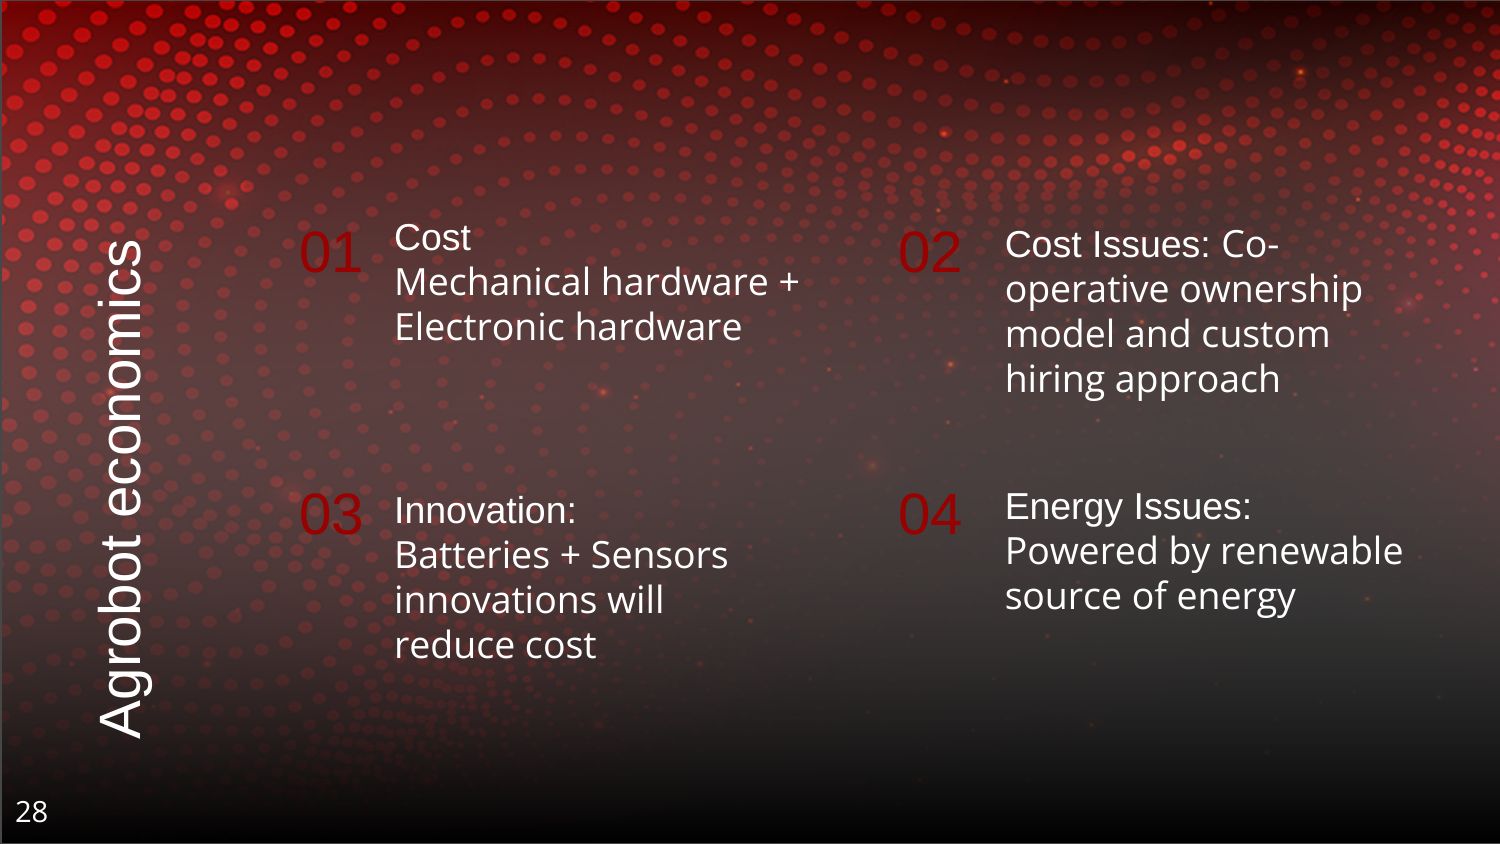

Cost
Mechanical hardware + Electronic hardware

Cost Issues: Co-operative ownership model and custom hiring approach
01
02
# Agrobot economics

Energy Issues:
Powered by renewable source of energy
Innovation:
Batteries + Sensors innovations will reduce cost
03
04
28